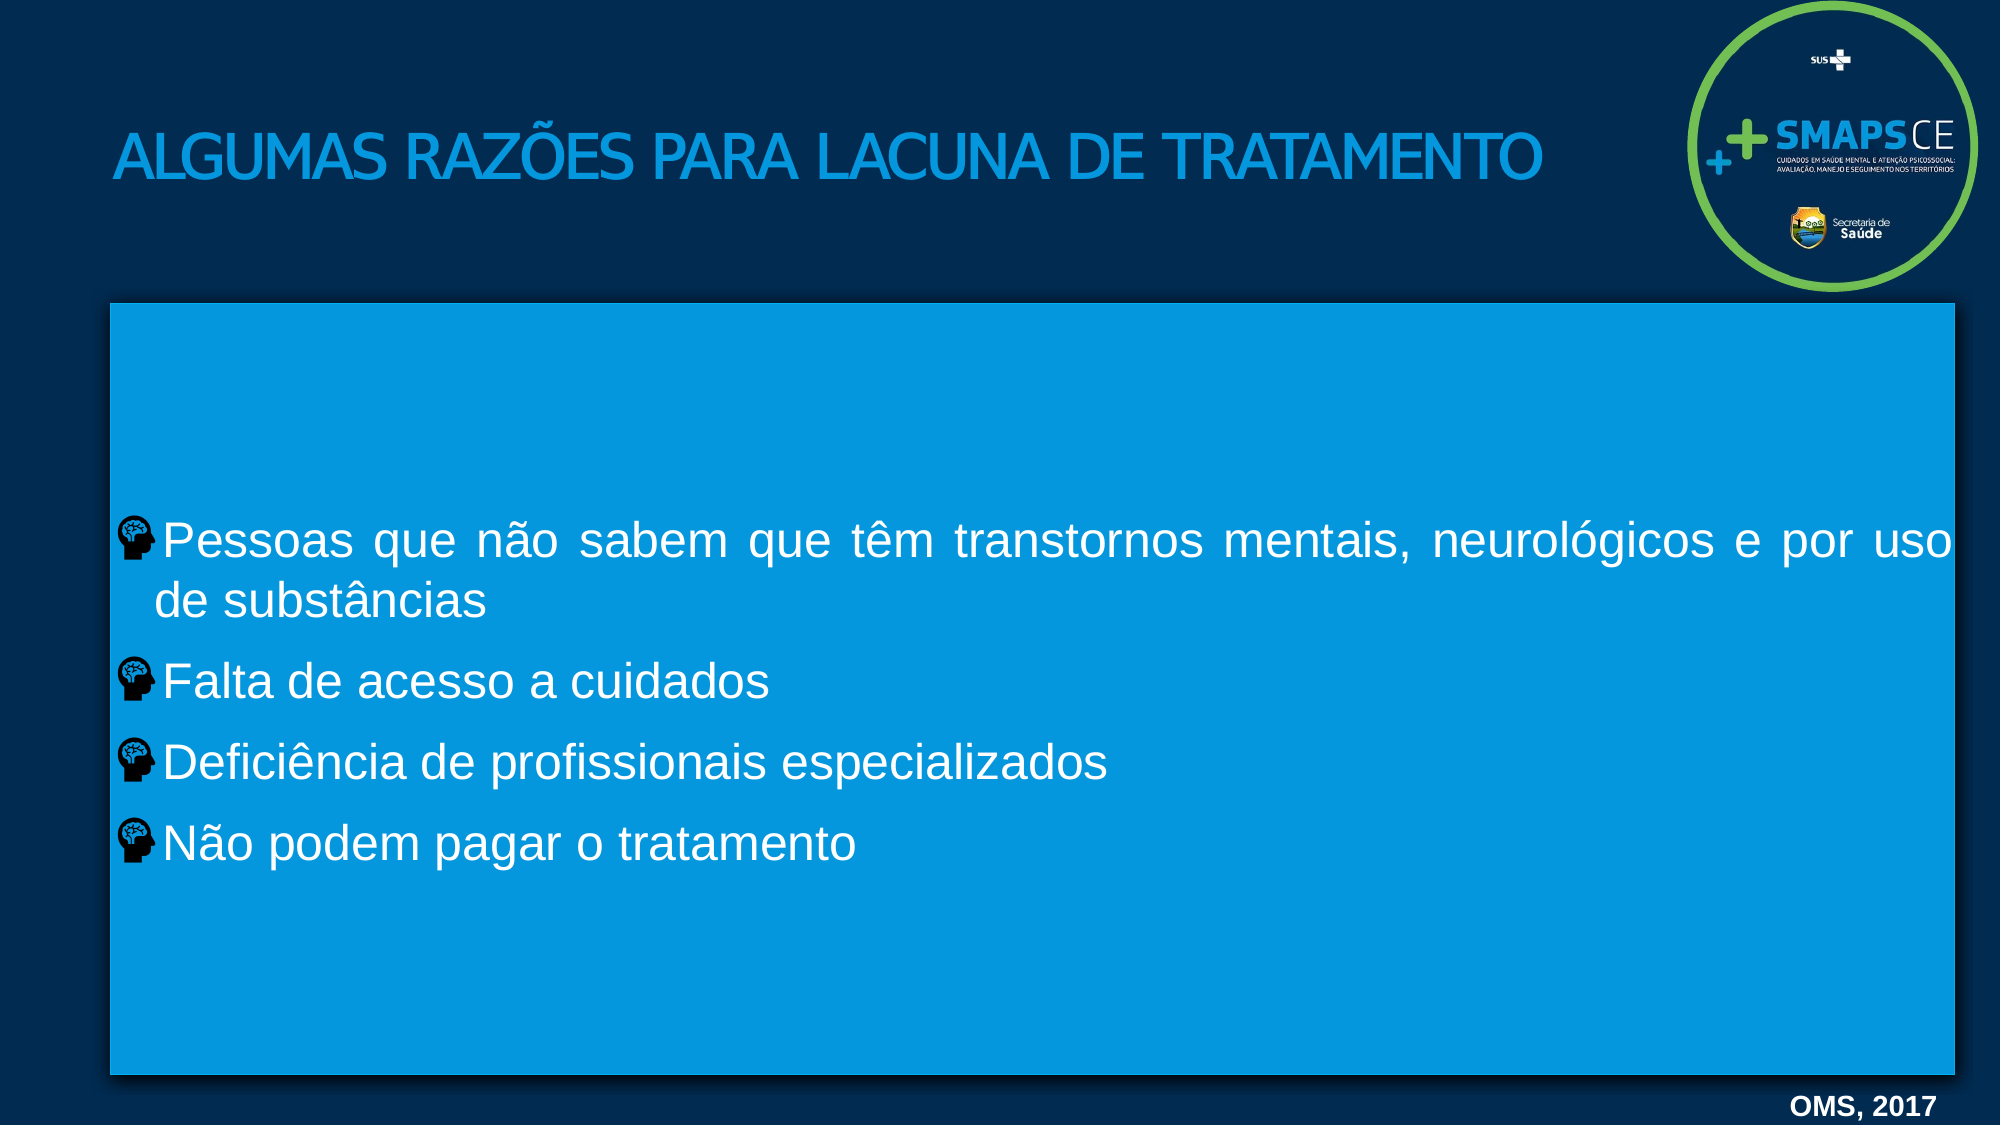

# Algumas Razões para lacuna de tratamento
Pessoas que não sabem que têm transtornos mentais, neurológicos e por uso de substâncias
Falta de acesso a cuidados
Deficiência de profissionais especializados
Não podem pagar o tratamento